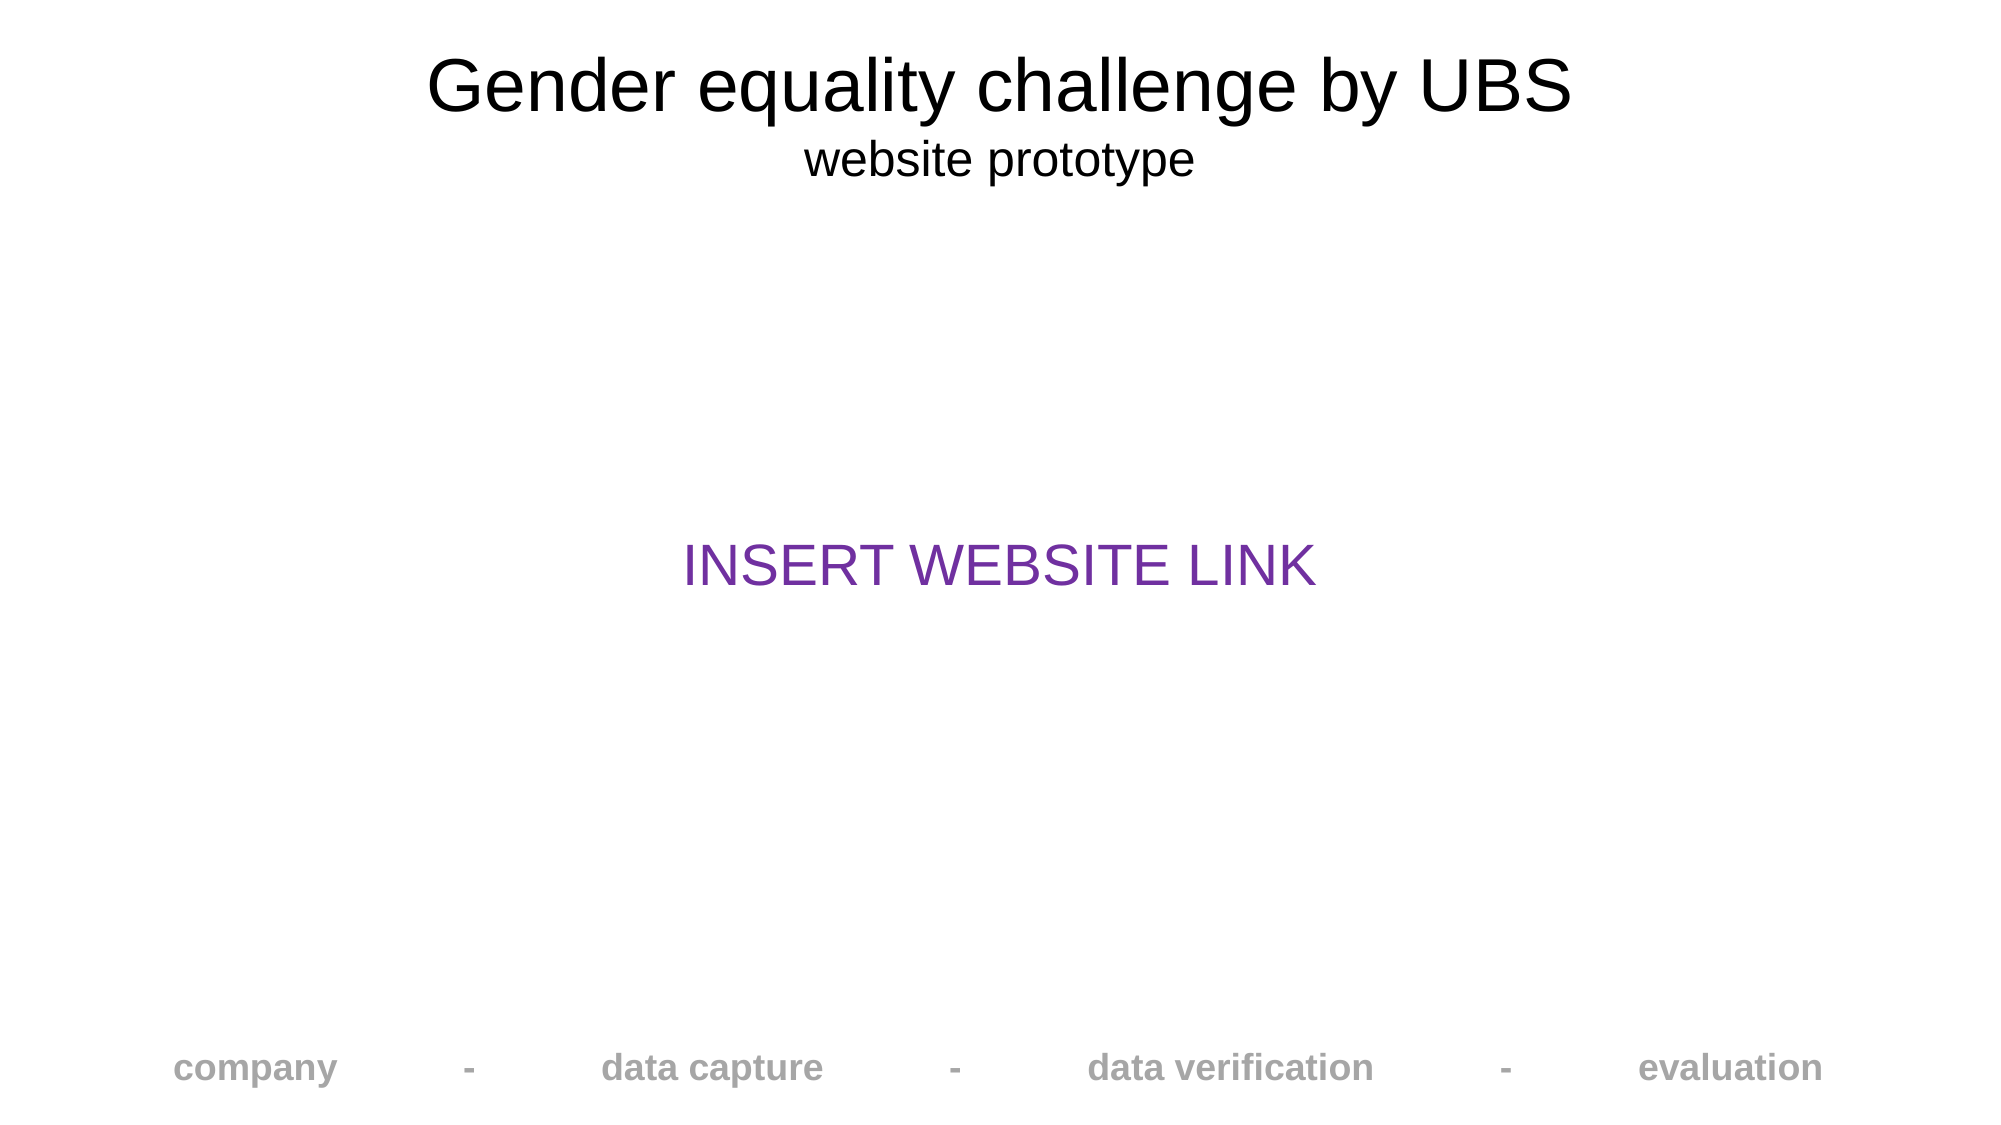

Gender equality challenge by UBS
website prototype
INSERT WEBSITE LINK
company            -            data capture            -            data verification            -            evaluation